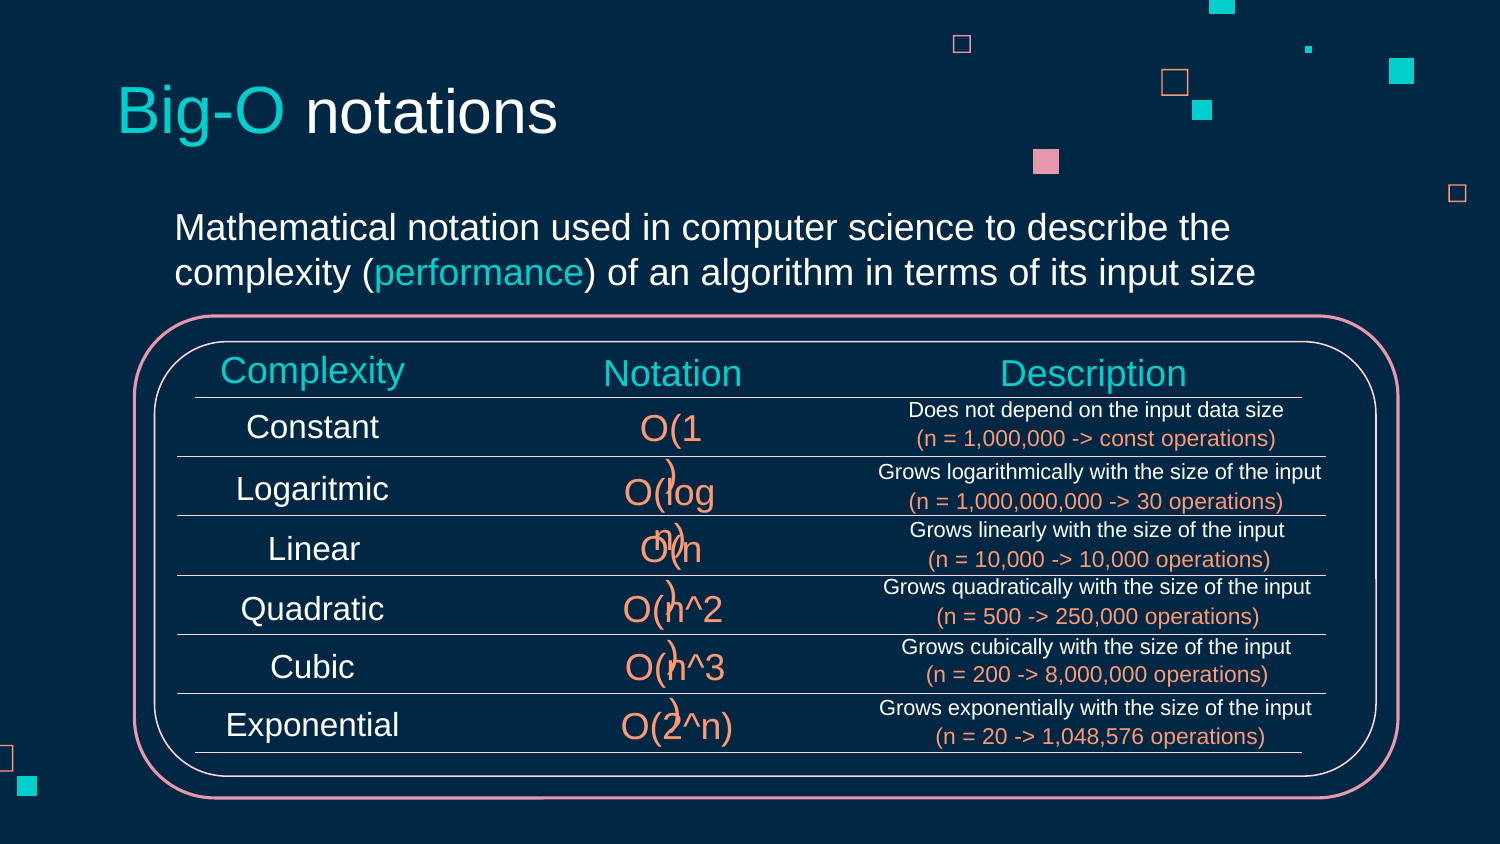

# Big-O notations

Mathematical notation used in computer science to describe the complexity (performance) of an algorithm in terms of its input size

Complexity
Notation
Description

Does not depend on the input data size
O(1)
Constant
(n = 1,000,000 -> const operations)
Grows logarithmically with the size of the input
Logaritmic
O(log n)
(n = 1,000,000,000 -> 30 operations)
Grows linearly with the size of the input
O(n)
Linear
(n = 10,000 -> 10,000 operations)
Grows quadratically with the size of the input
O(n^2)
Quadratic
(n = 500 -> 250,000 operations)
Grows cubically with the size of the input
O(n^3)
Cubic
(n = 200 -> 8,000,000 operations)
Grows exponentially with the size of the input
O(2^n)
Exponential
(n = 20 -> 1,048,576 operations)